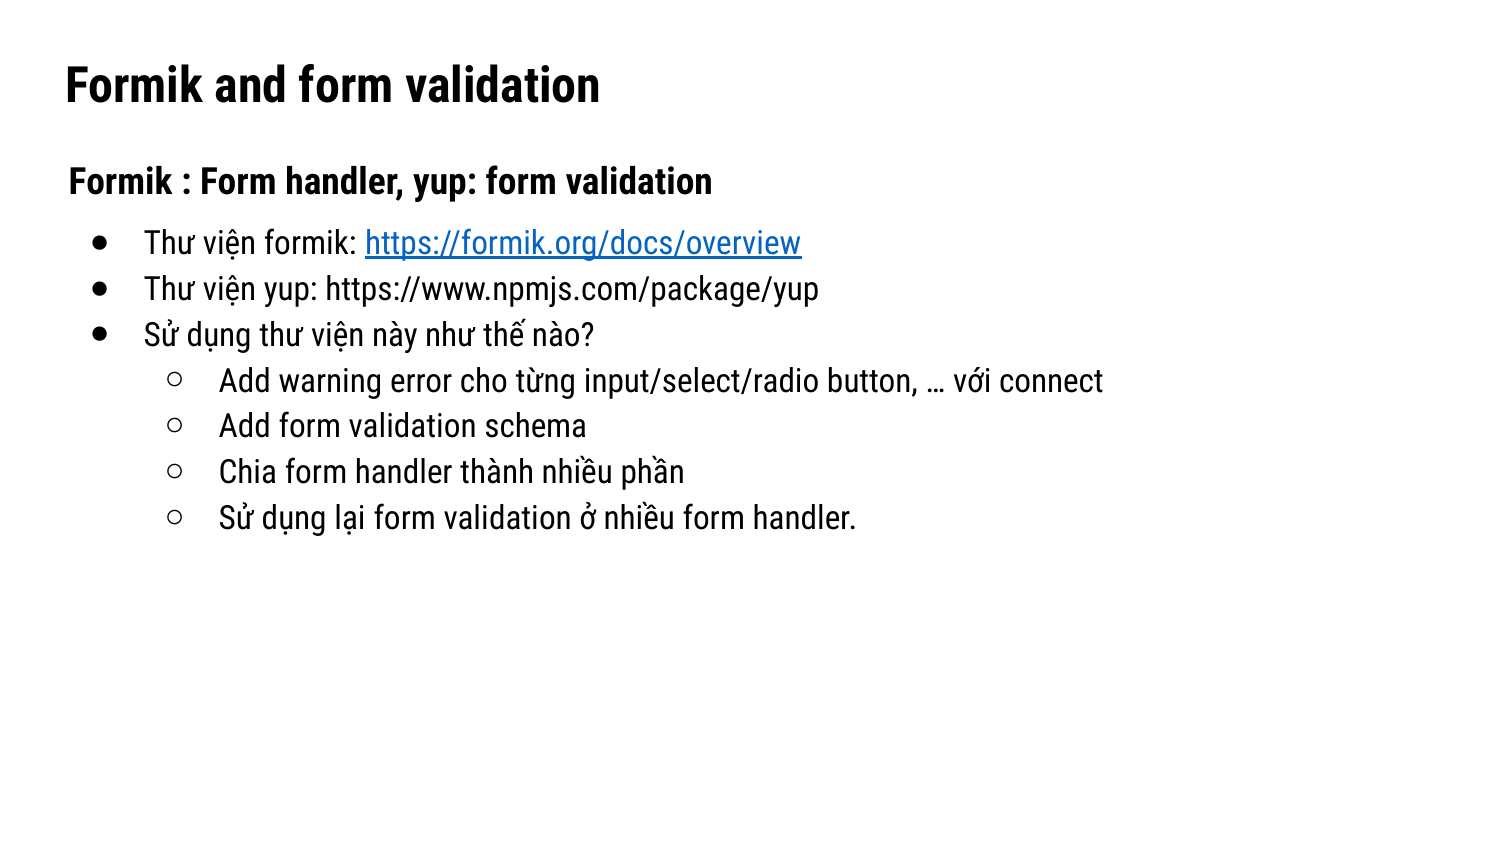

# Formik and form validation
Formik : Form handler, yup: form validation
Thư viện formik: https://formik.org/docs/overview
Thư viện yup: https://www.npmjs.com/package/yup
Sử dụng thư viện này như thế nào?
Add warning error cho từng input/select/radio button, … với connect
Add form validation schema
Chia form handler thành nhiều phần
Sử dụng lại form validation ở nhiều form handler.